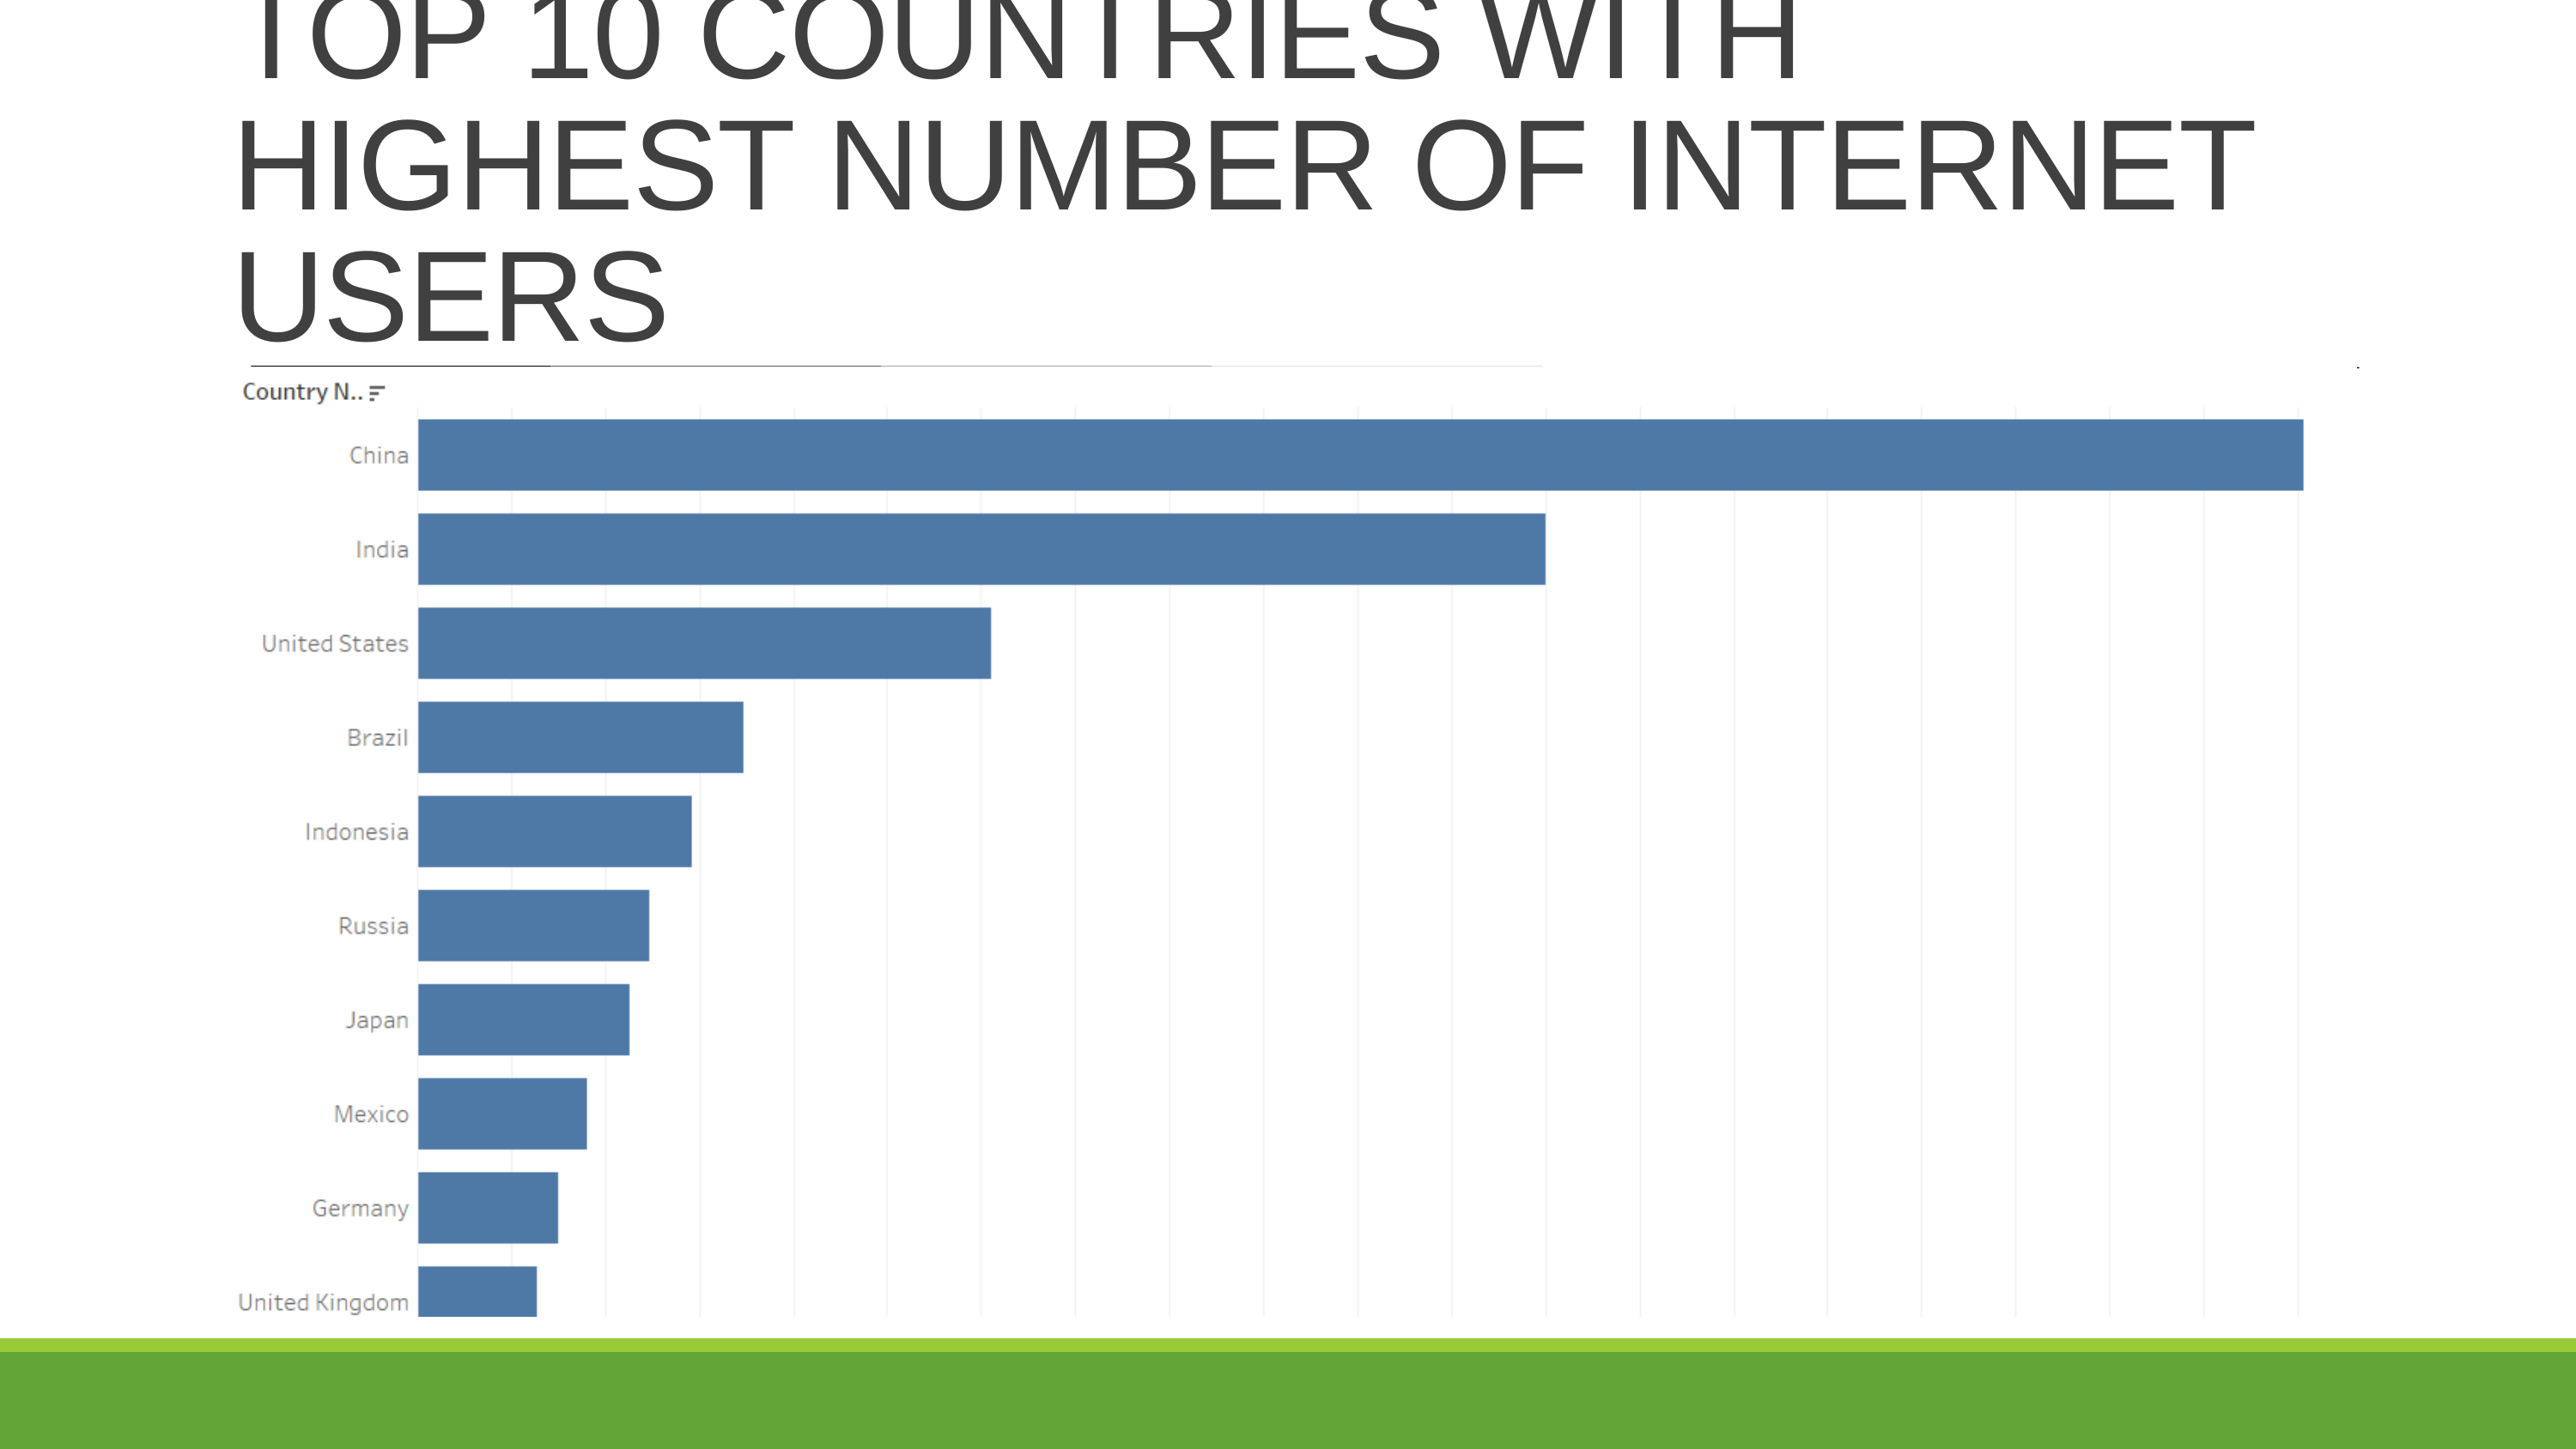

TOP 10 COUNTRIES WITH HIGHEST NUMBER OF INTERNET USERS